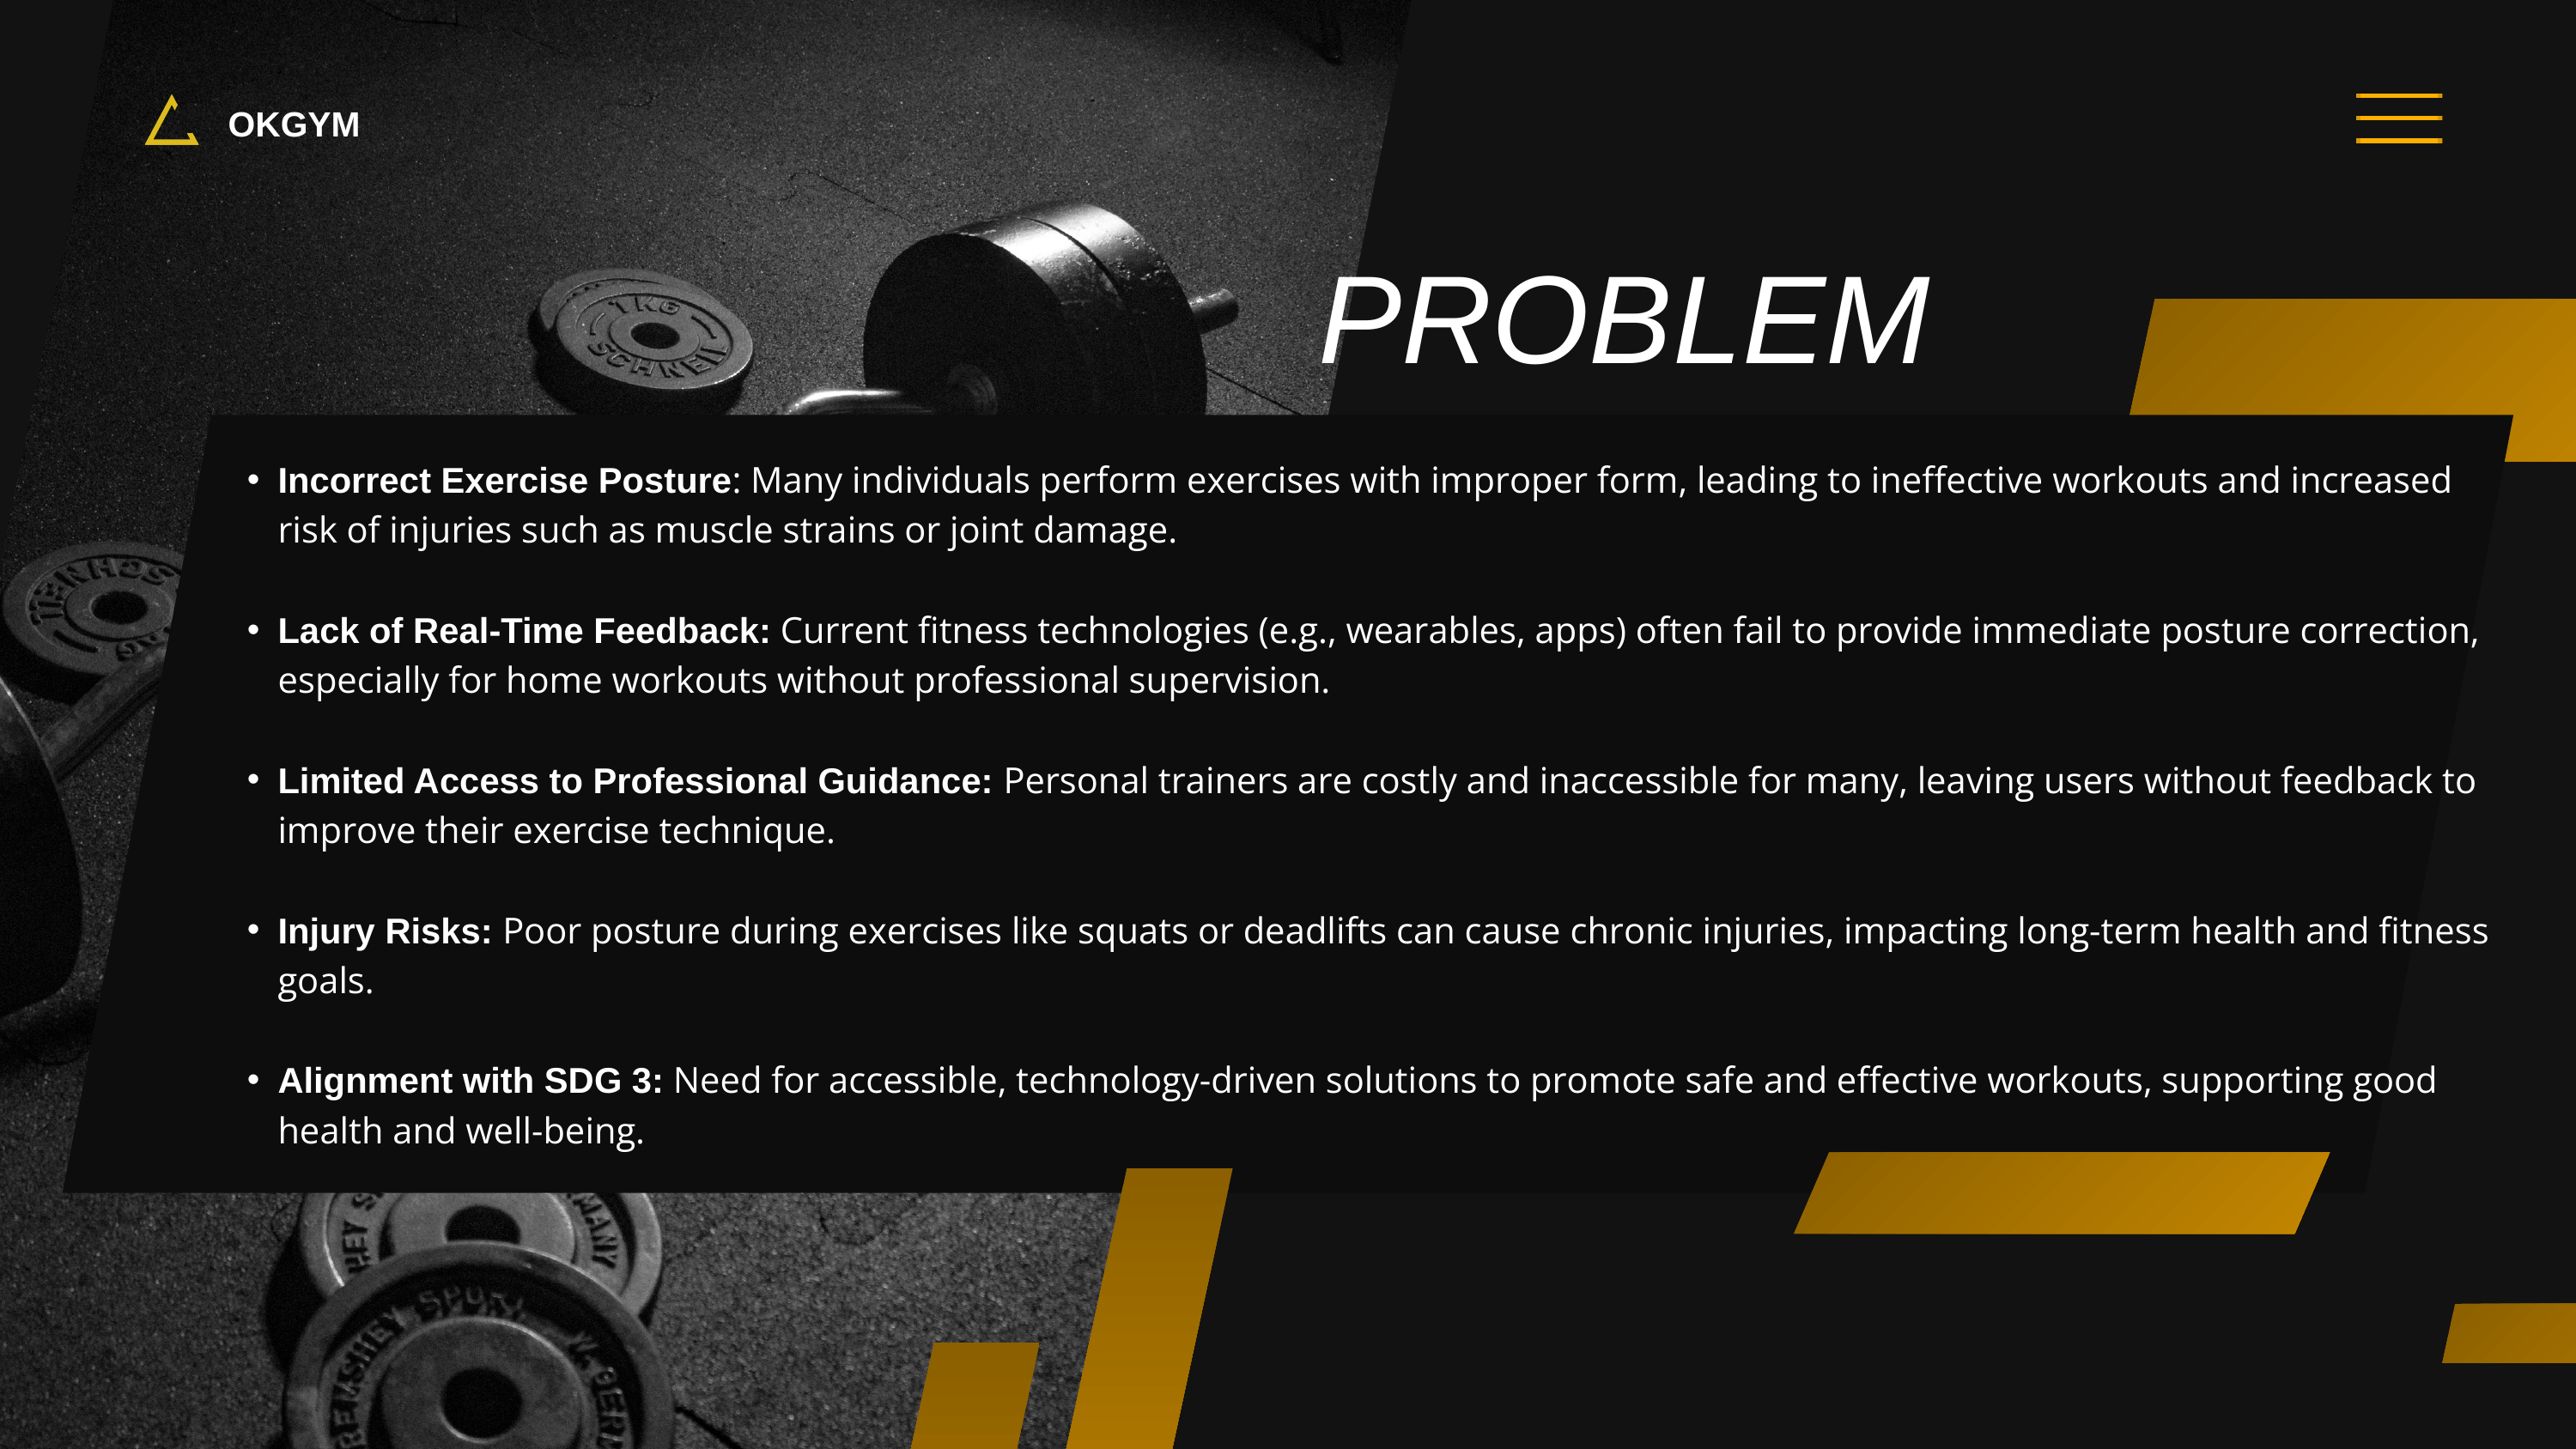

OKGYM
PROBLEM STATEMENT

Incorrect Exercise Posture: Many individuals perform exercises with improper form, leading to ineffective workouts and increased risk of injuries such as muscle strains or joint damage.

Lack of Real-Time Feedback: Current fitness technologies (e.g., wearables, apps) often fail to provide immediate posture correction, especially for home workouts without professional supervision.

Limited Access to Professional Guidance: Personal trainers are costly and inaccessible for many, leaving users without feedback to improve their exercise technique.

Injury Risks: Poor posture during exercises like squats or deadlifts can cause chronic injuries, impacting long-term health and fitness goals.

Alignment with SDG 3: Need for accessible, technology-driven solutions to promote safe and effective workouts, supporting good health and well-being.